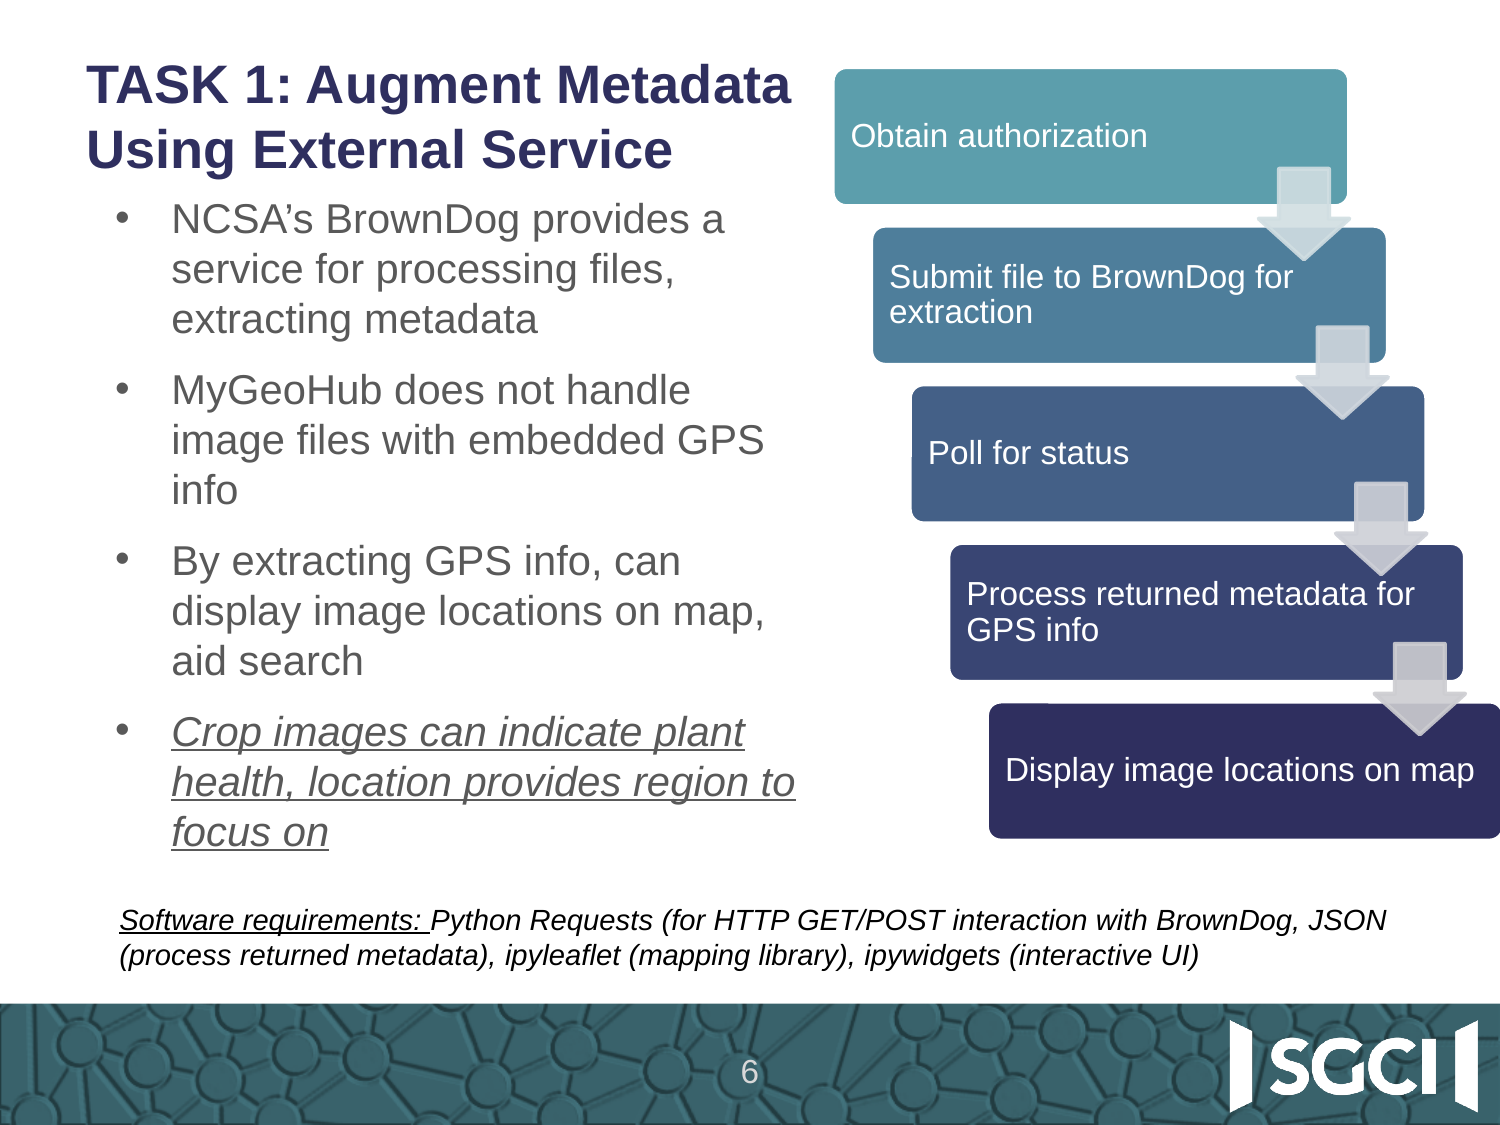

# TASK 1: Augment Metadata Using External Service
Obtain authorization
Submit file to BrownDog for extraction
Poll for status
Process returned metadata for GPS info
Display image locations on map

NCSA’s BrownDog provides a service for processing files, extracting metadata
MyGeoHub does not handle image files with embedded GPS info
By extracting GPS info, can display image locations on map, aid search
Crop images can indicate plant health, location provides region to focus on
Software requirements: Python Requests (for HTTP GET/POST interaction with BrownDog, JSON (process returned metadata), ipyleaflet (mapping library), ipywidgets (interactive UI)
6